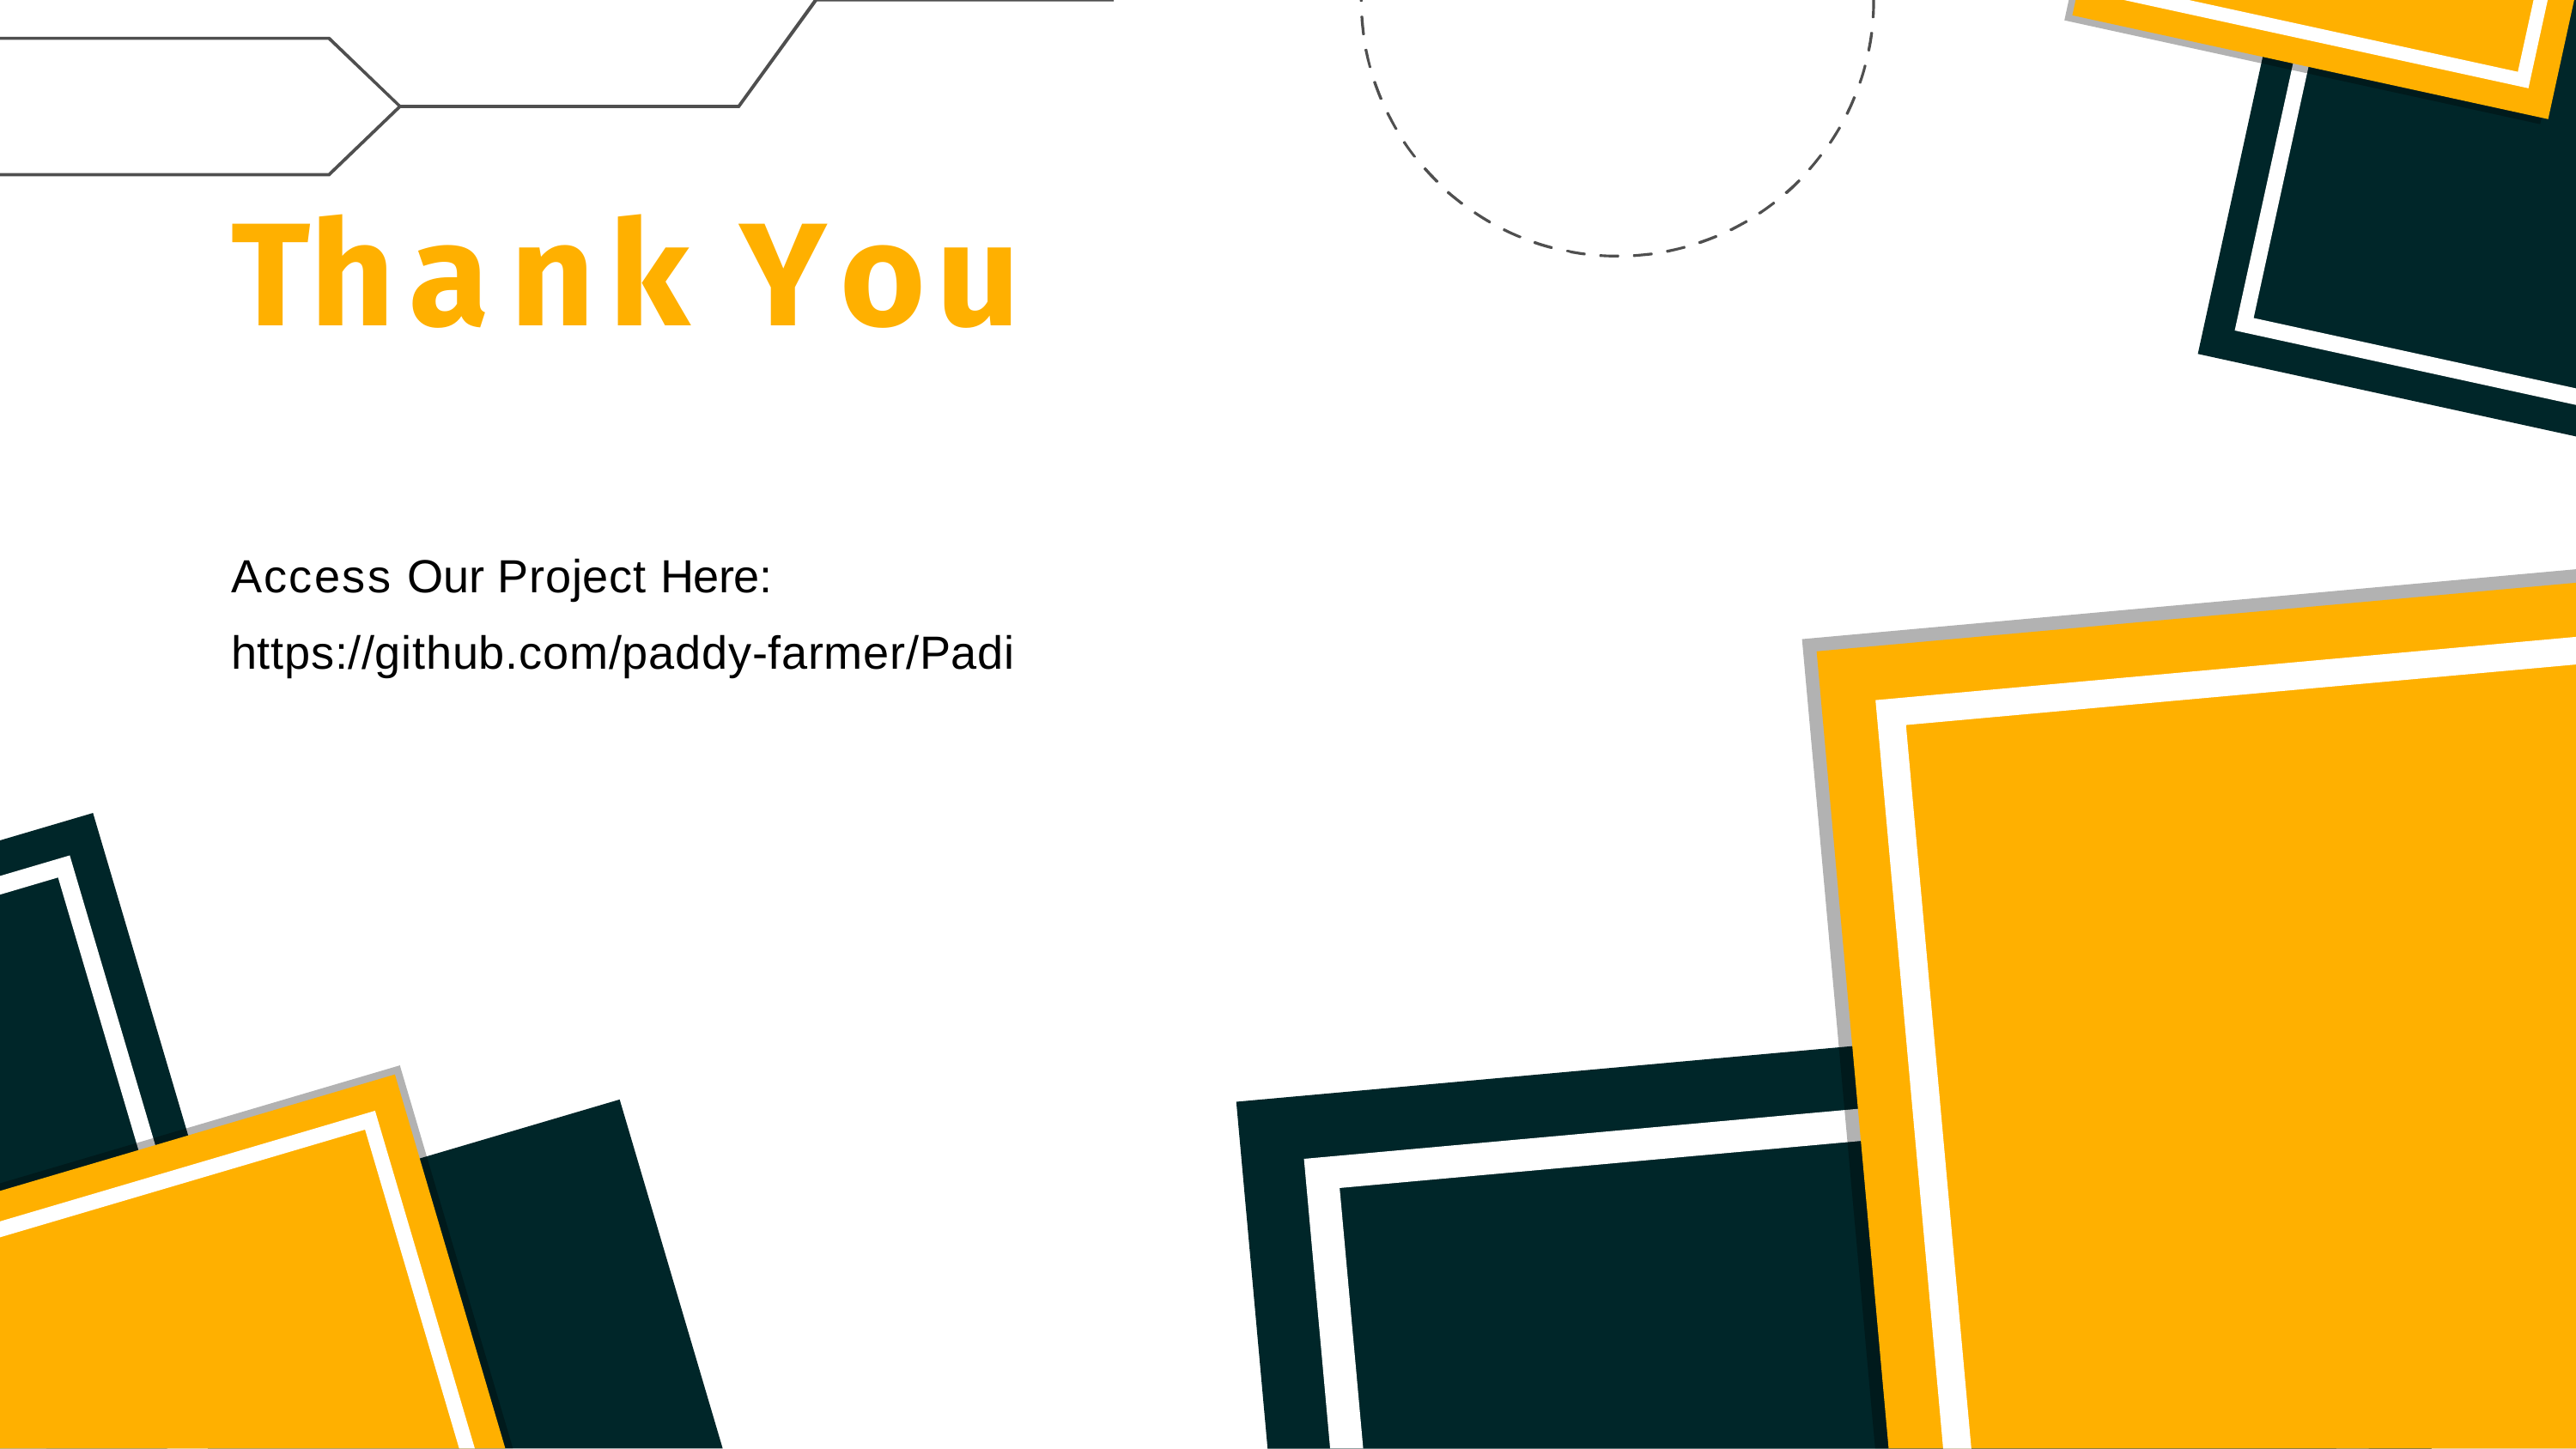

Thank You
Access Our Project Here:  https://github.com/paddy-farmer/Padi